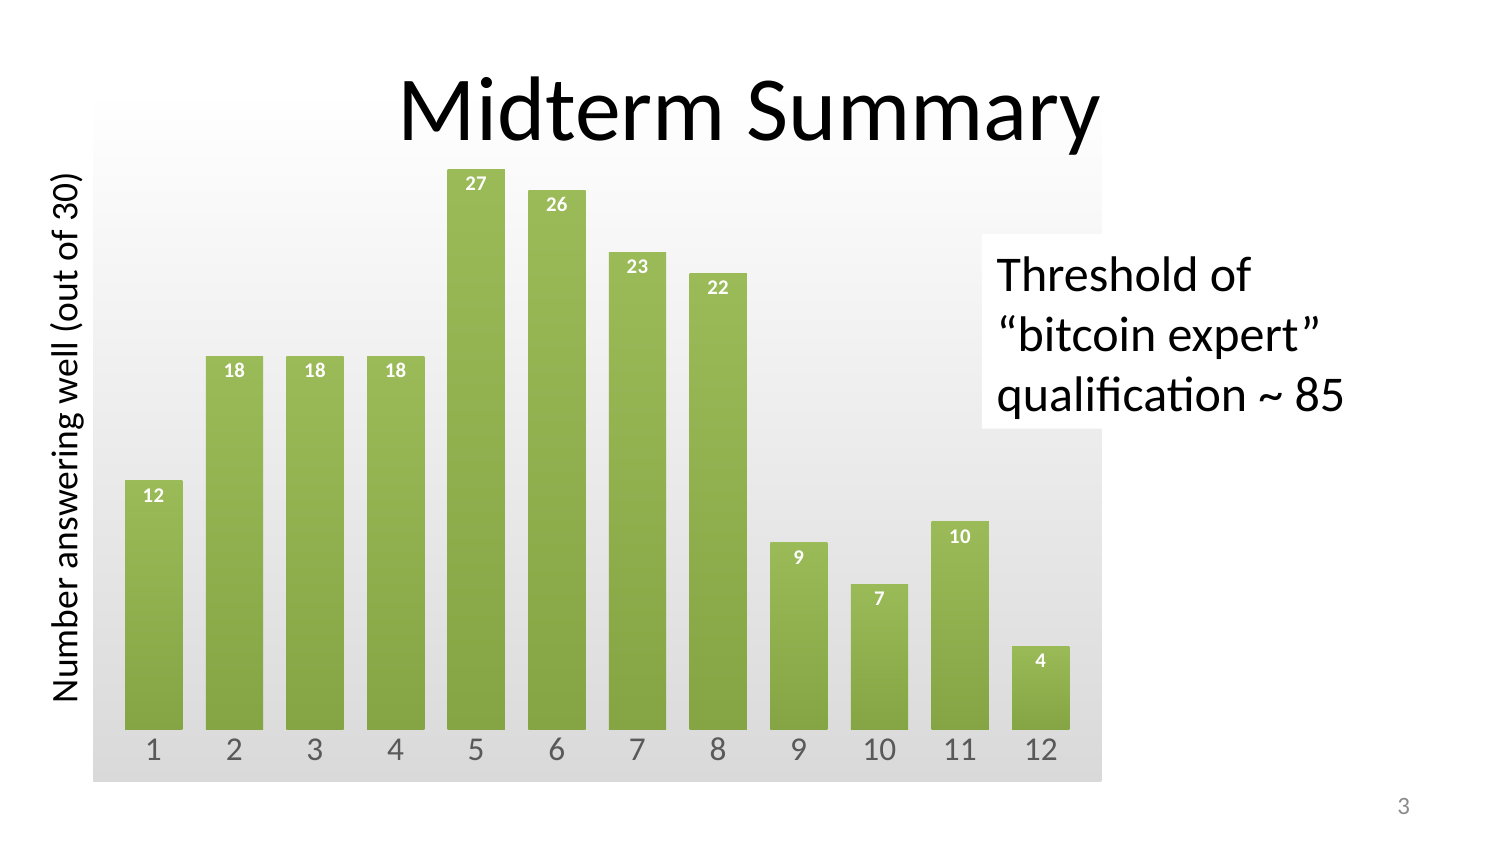

# Midterm Summary

### Chart

| Category |  |
|---|---|
Threshold of “bitcoin expert”
qualification ~ 85
Number answering well (out of 30)
3